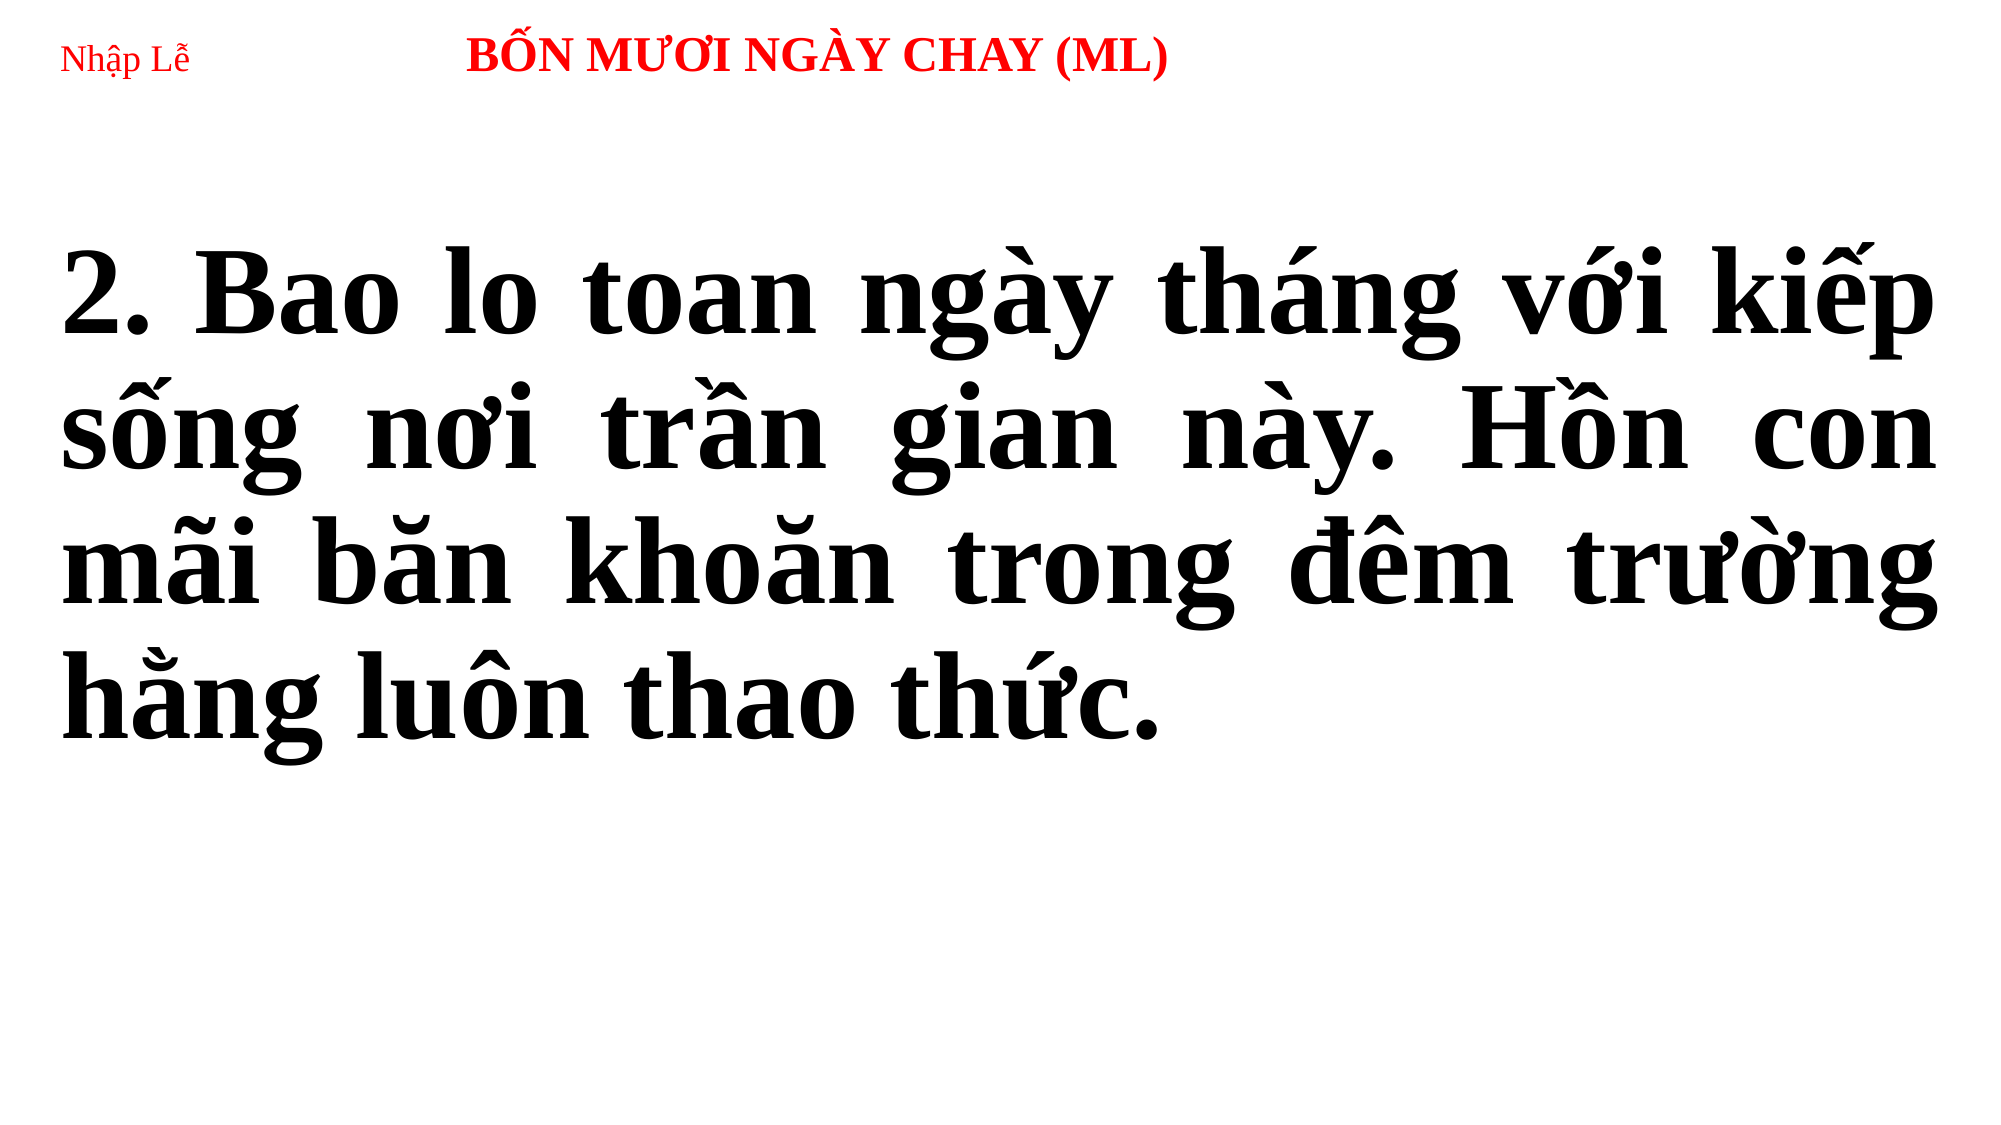

# Nhập Lễ                             BỐN MƯƠI NGÀY CHAY (ML)
2. Bao lo toan ngày tháng với kiếp sống nơi trần gian này. Hồn con mãi băn khoăn trong đêm trường hằng luôn thao thức.